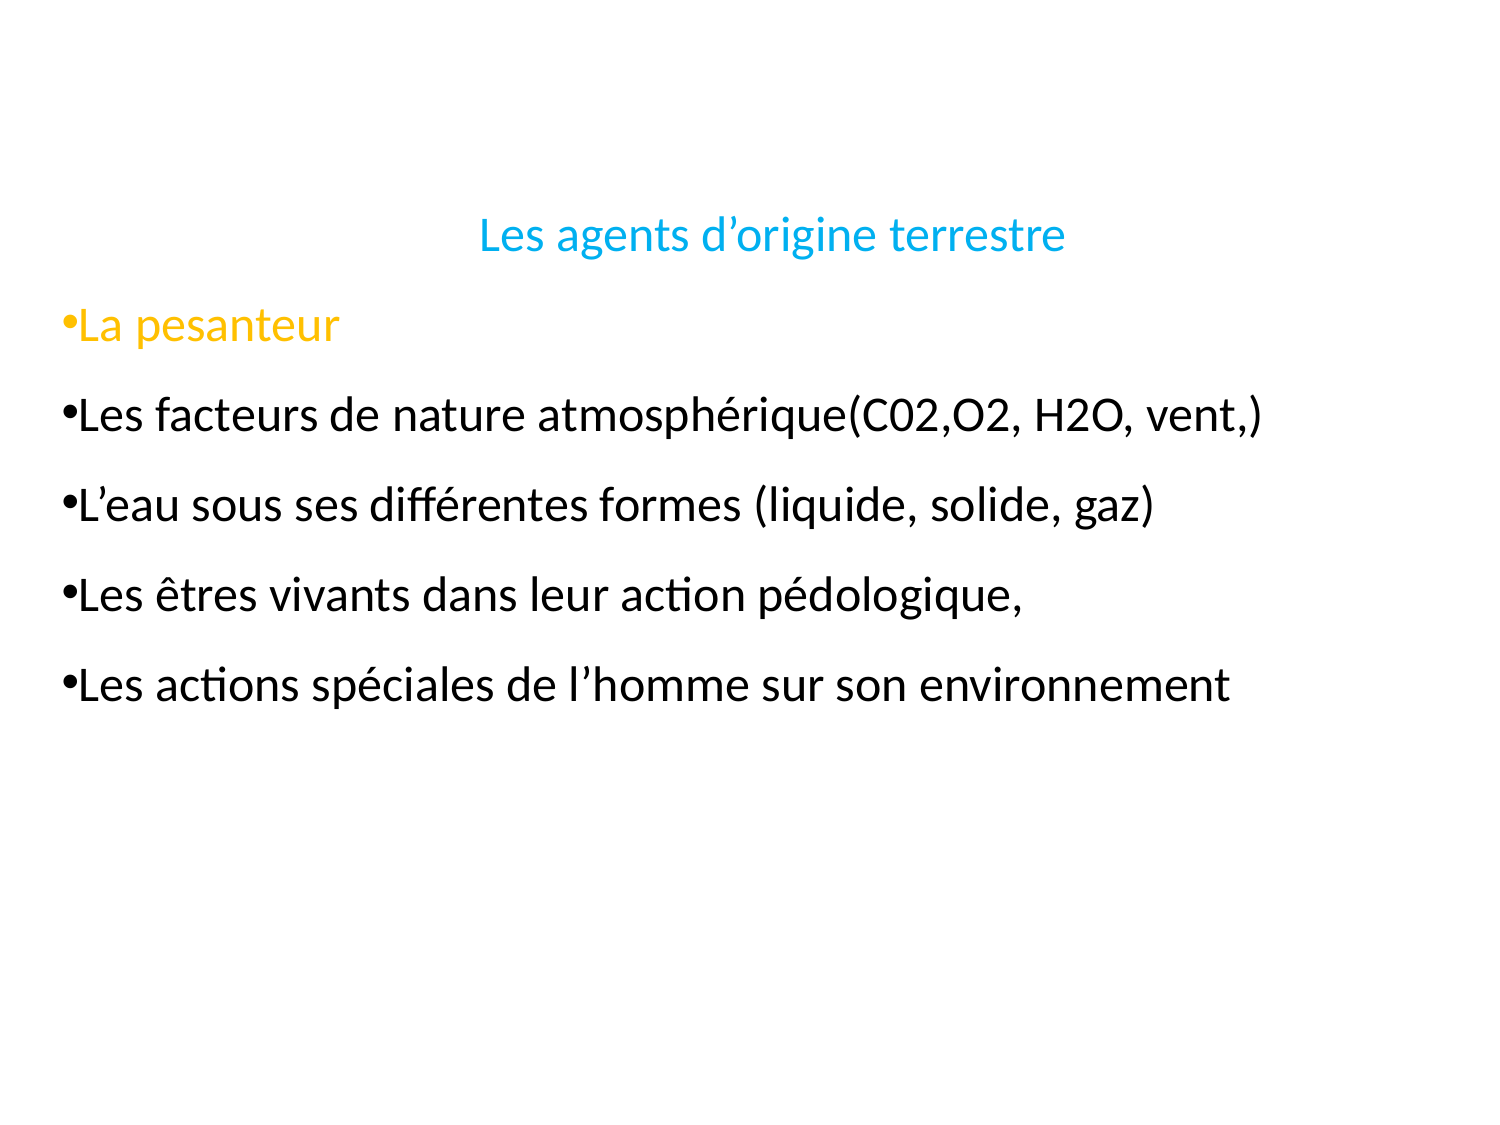

Les agents d’origine terrestre
La pesanteur
Les facteurs de nature atmosphérique(C02,O2, H2O, vent,)
L’eau sous ses différentes formes (liquide, solide, gaz)
Les êtres vivants dans leur action pédologique,
Les actions spéciales de l’homme sur son environnement